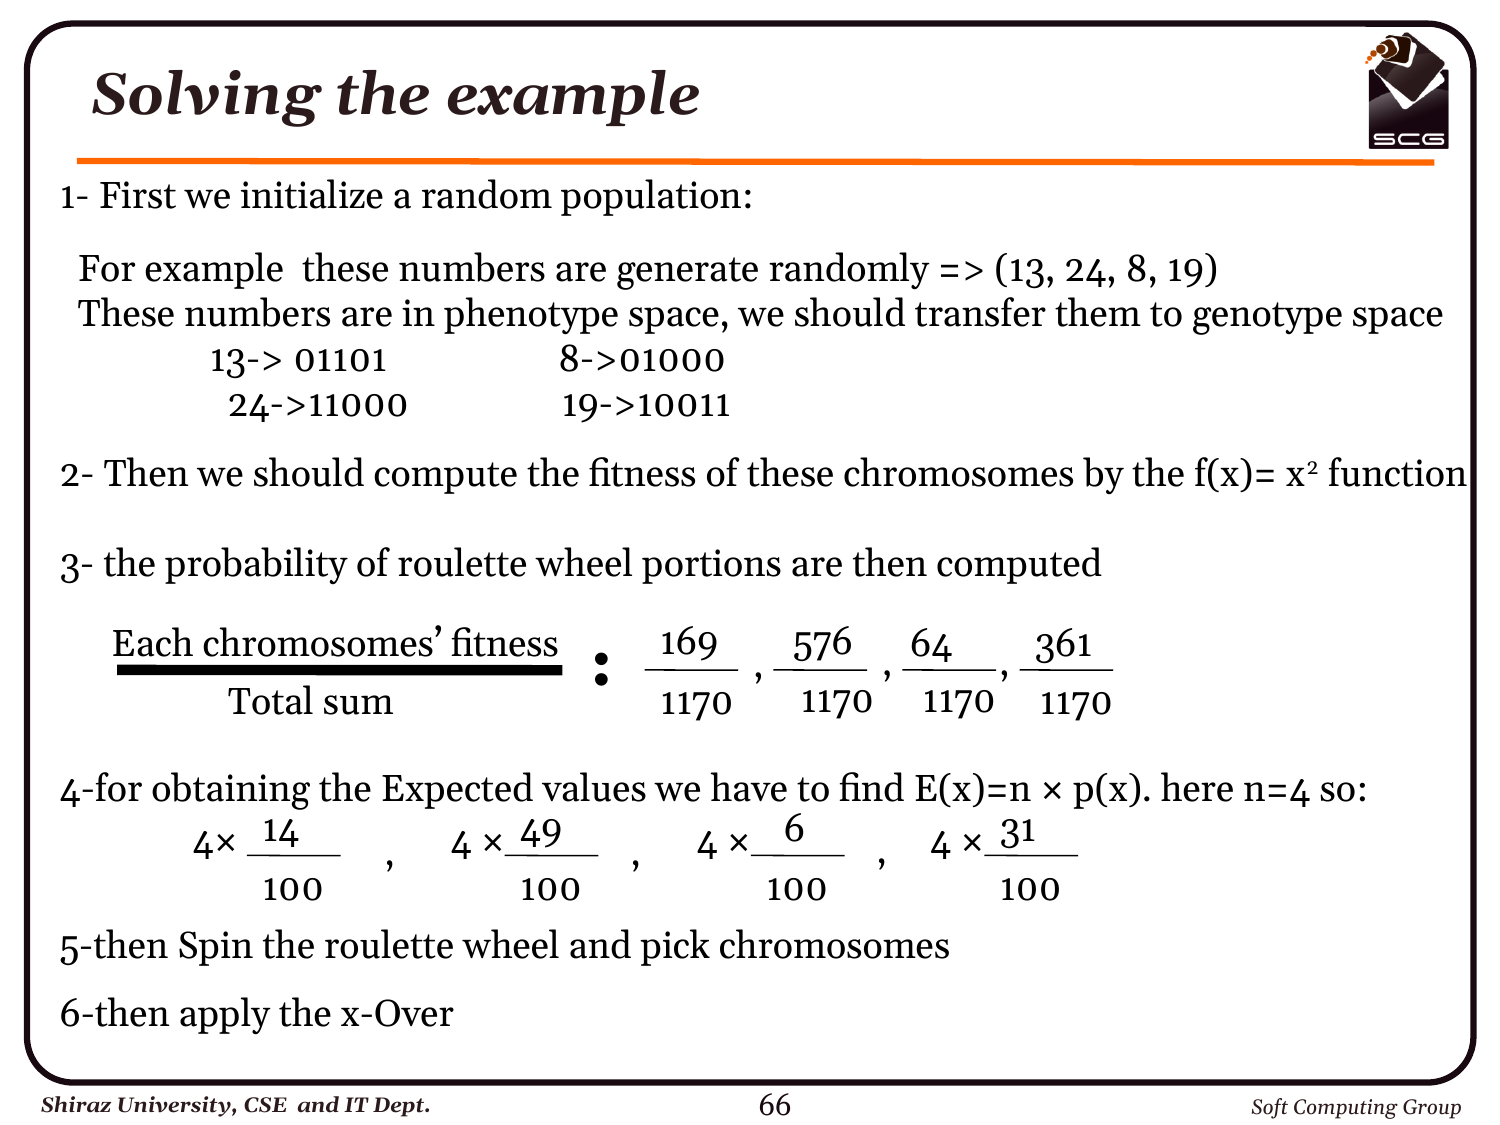

# Solving the example
1- First we initialize a random population:

  For example  these numbers are generate randomly => (13, 24, 8, 19)
  These numbers are in phenotype space, we should transfer them to genotype space
   	13-> 01101                   8->01000
  	  24->11000                 19->10011

2- Then we should compute the fitness of these chromosomes by the f(x)= x2 function

3- the probability of roulette wheel portions are then computed

4-for obtaining the Expected values we have to find E(x)=n × p(x). here n=4 so:

5-then Spin the roulette wheel and pick chromosomes

6-then apply the x-Over

169
576
Each chromosomes’ fitness
:
64
361
,
,
,
1170
1170
Total sum
1170
1170
14
49
6
31
4×
4 ×
4 ×
4 ×
,
,
,
100
100
100
100
66